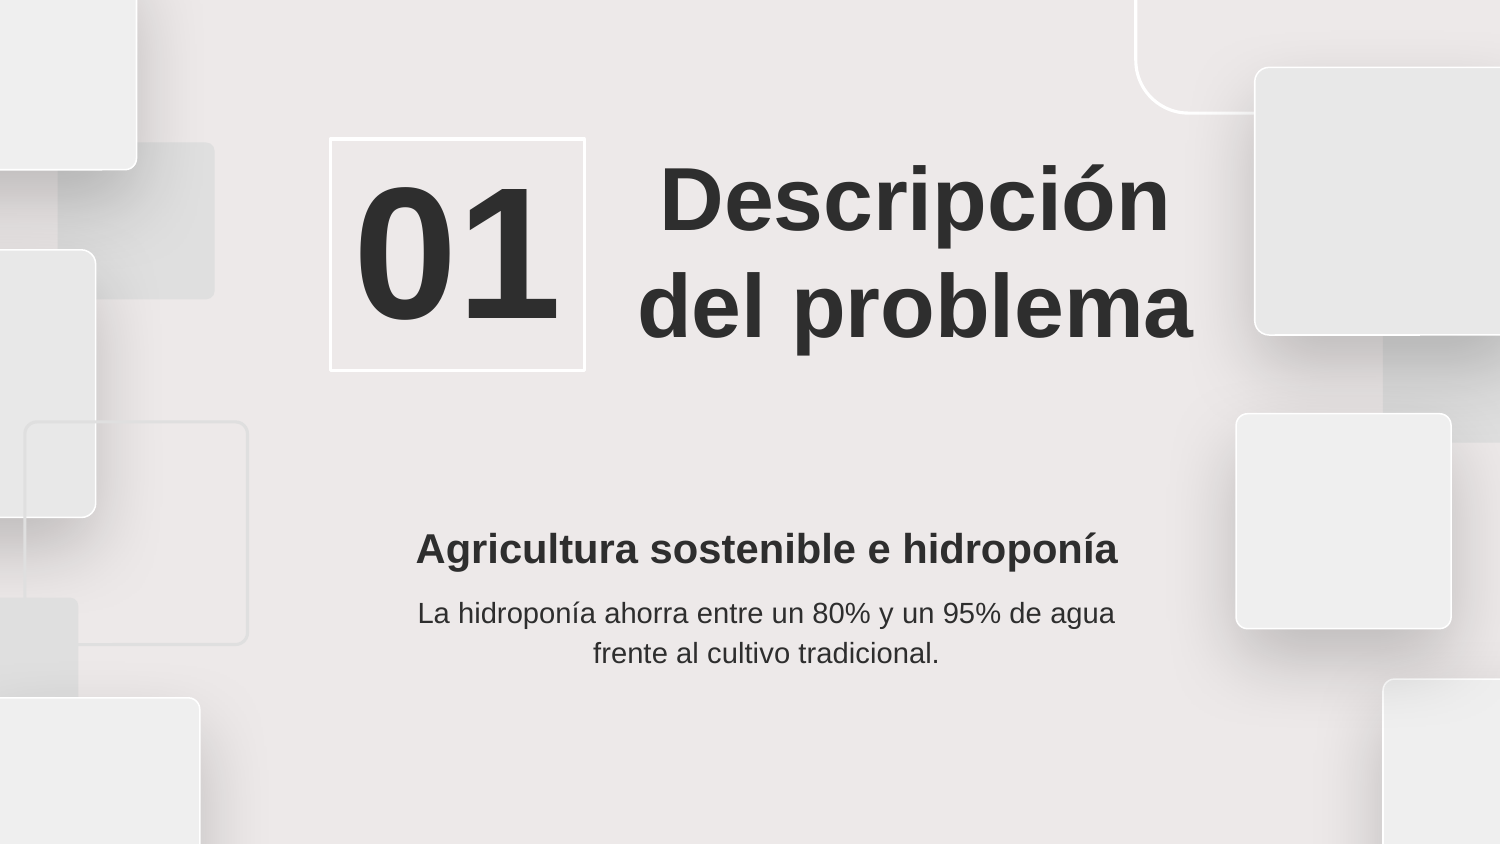

# 01
Descripción del problema

Agricultura sostenible e hidroponía
La hidroponía ahorra entre un 80% y un 95% de agua frente al cultivo tradicional.